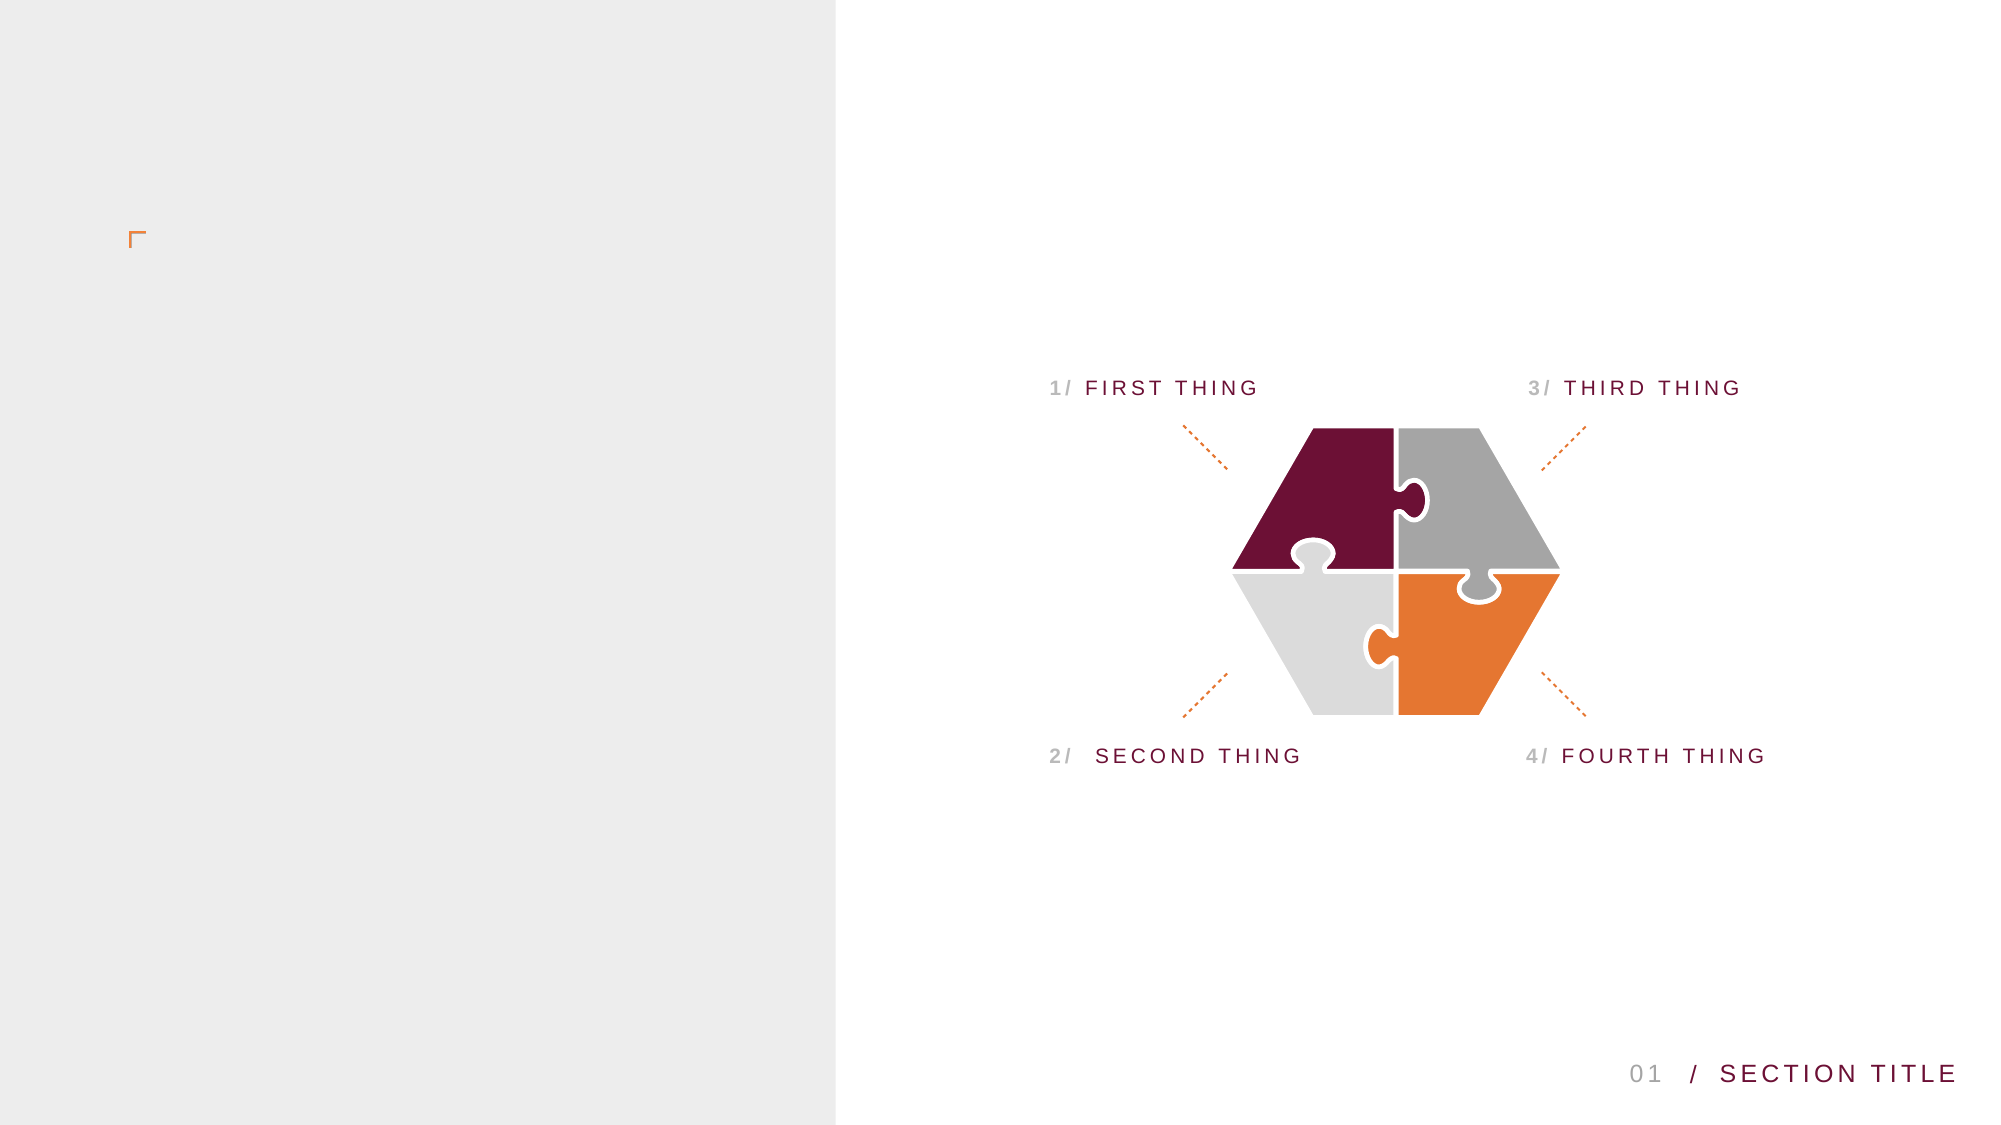

3/ third Thing
1/ First Thing

2/  second Thing
4/ fourth Thing
01
SECTION TITLE
/